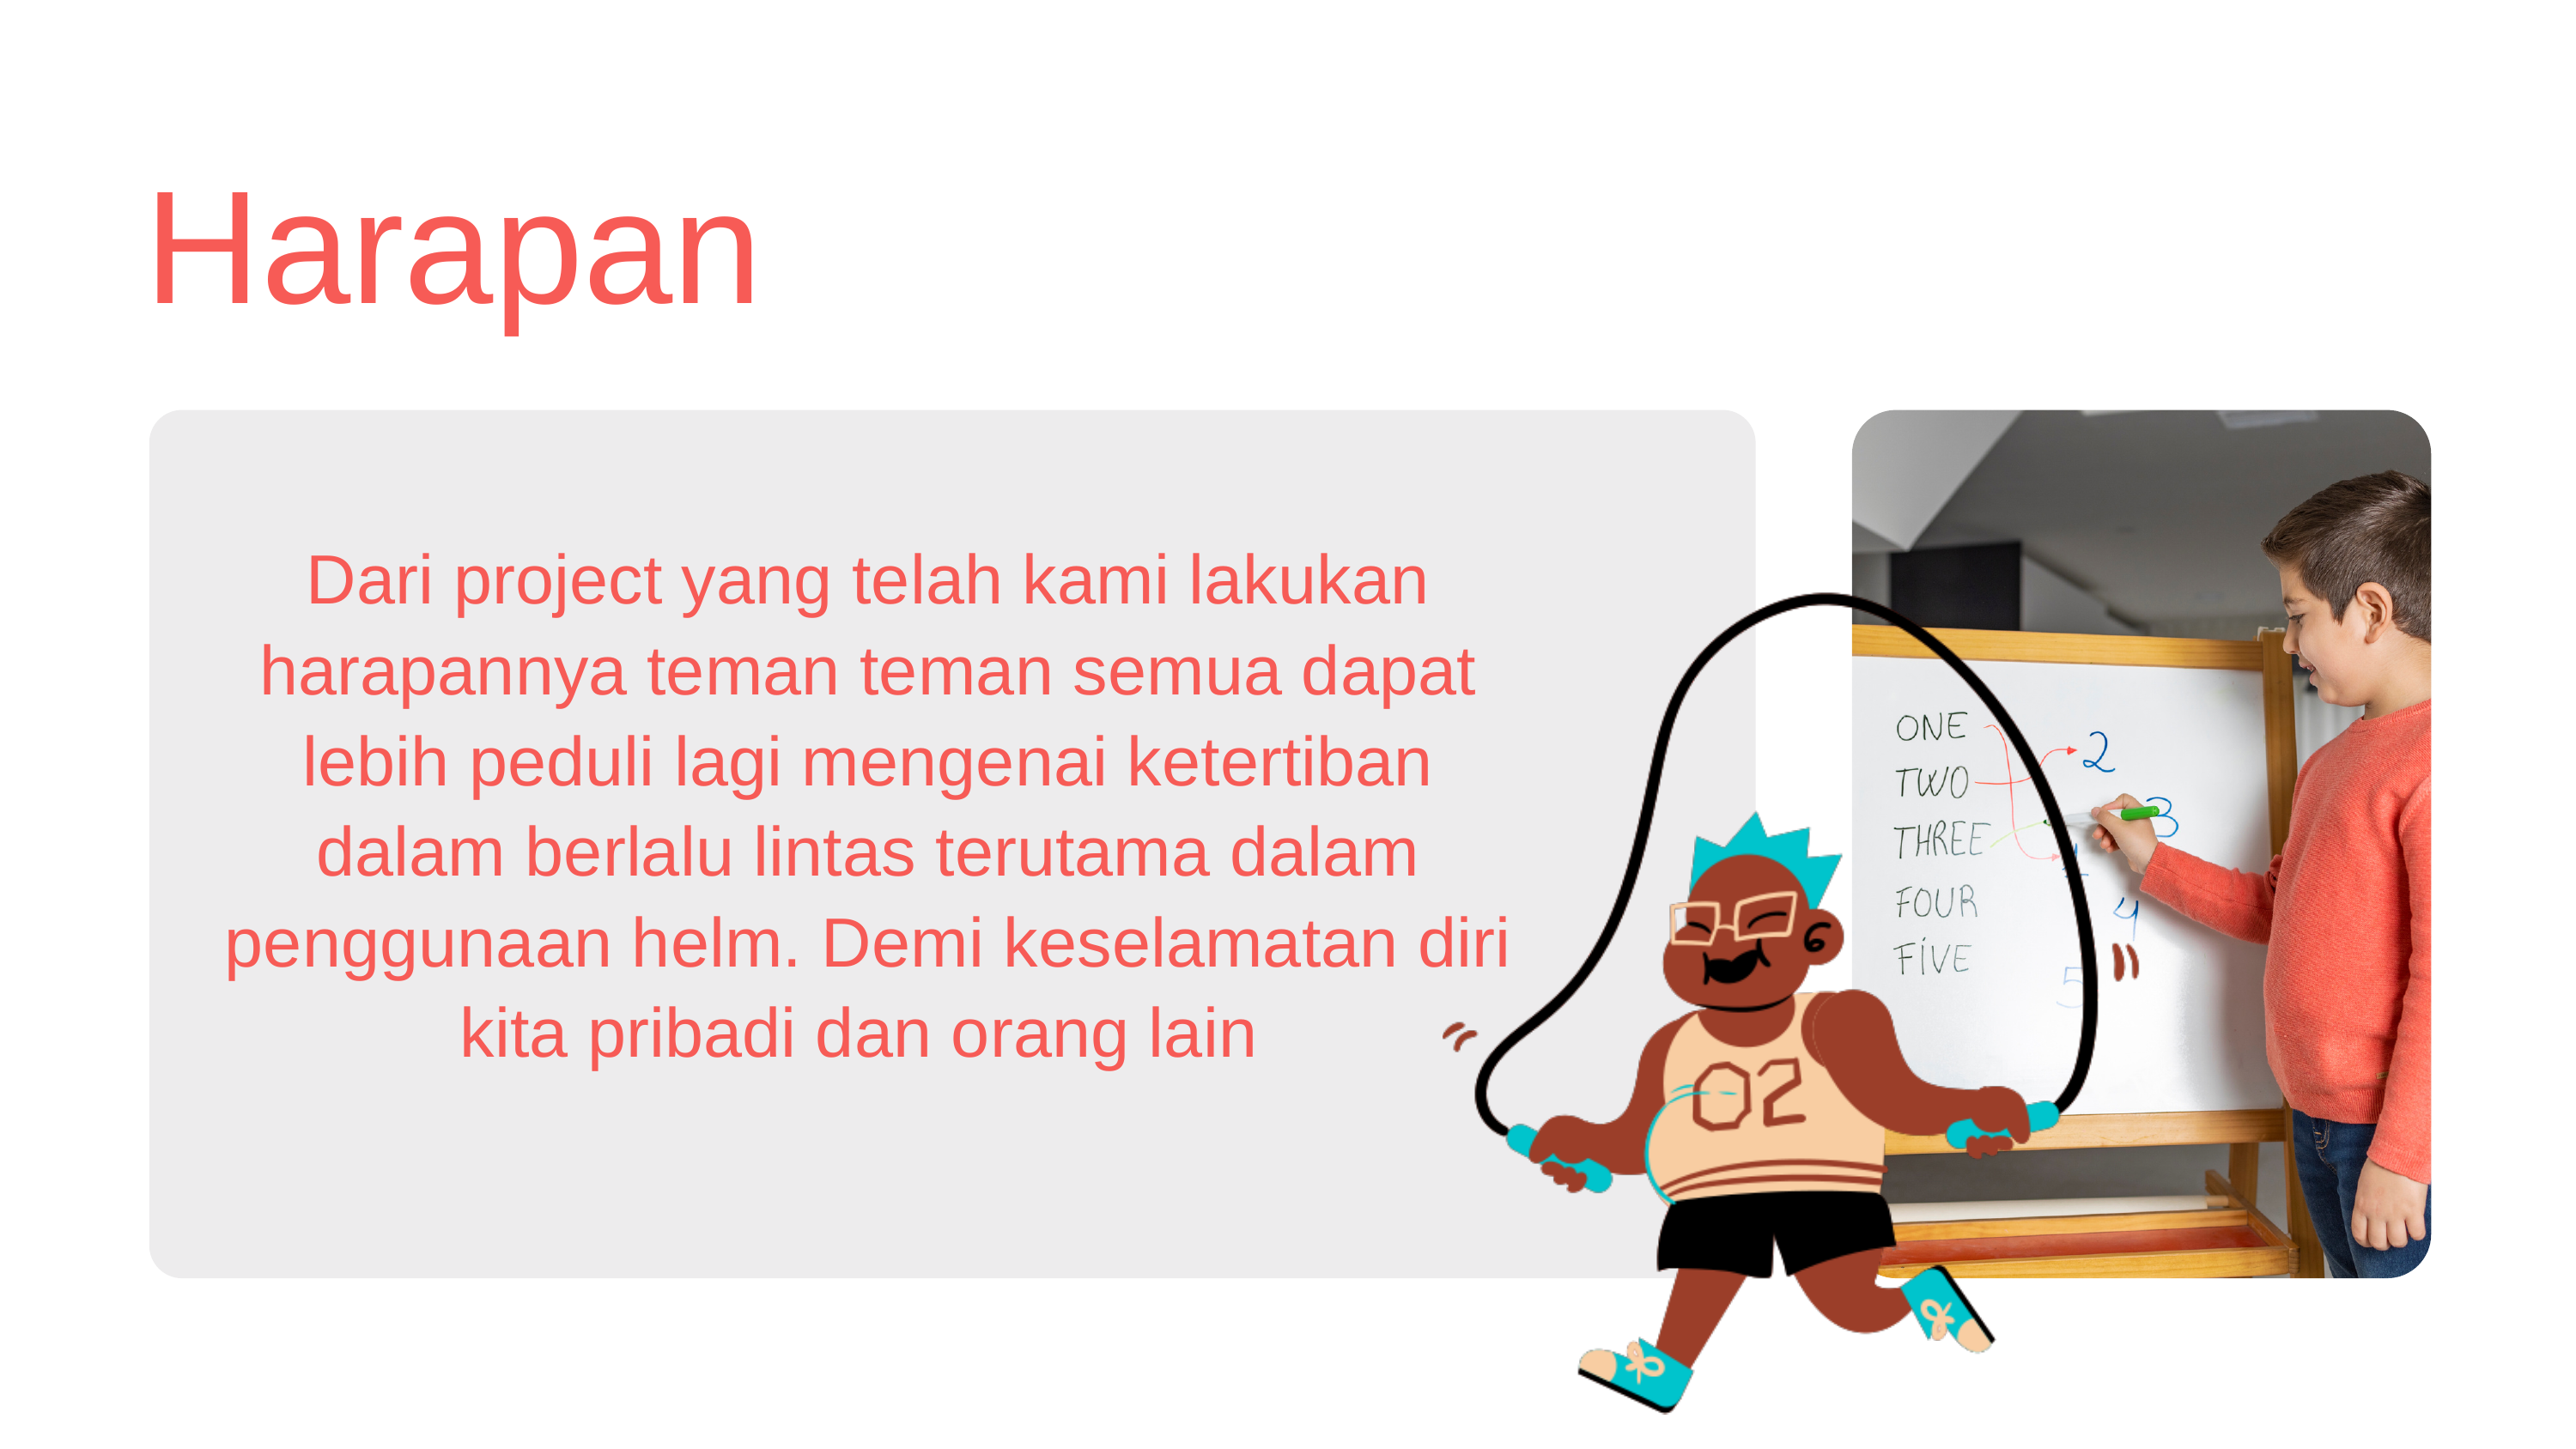

Harapan

Dari project yang telah kami lakukan harapannya teman teman semua dapat lebih peduli lagi mengenai ketertiban dalam berlalu lintas terutama dalam penggunaan helm. Demi keselamatan diri kita pribadi dan orang lain